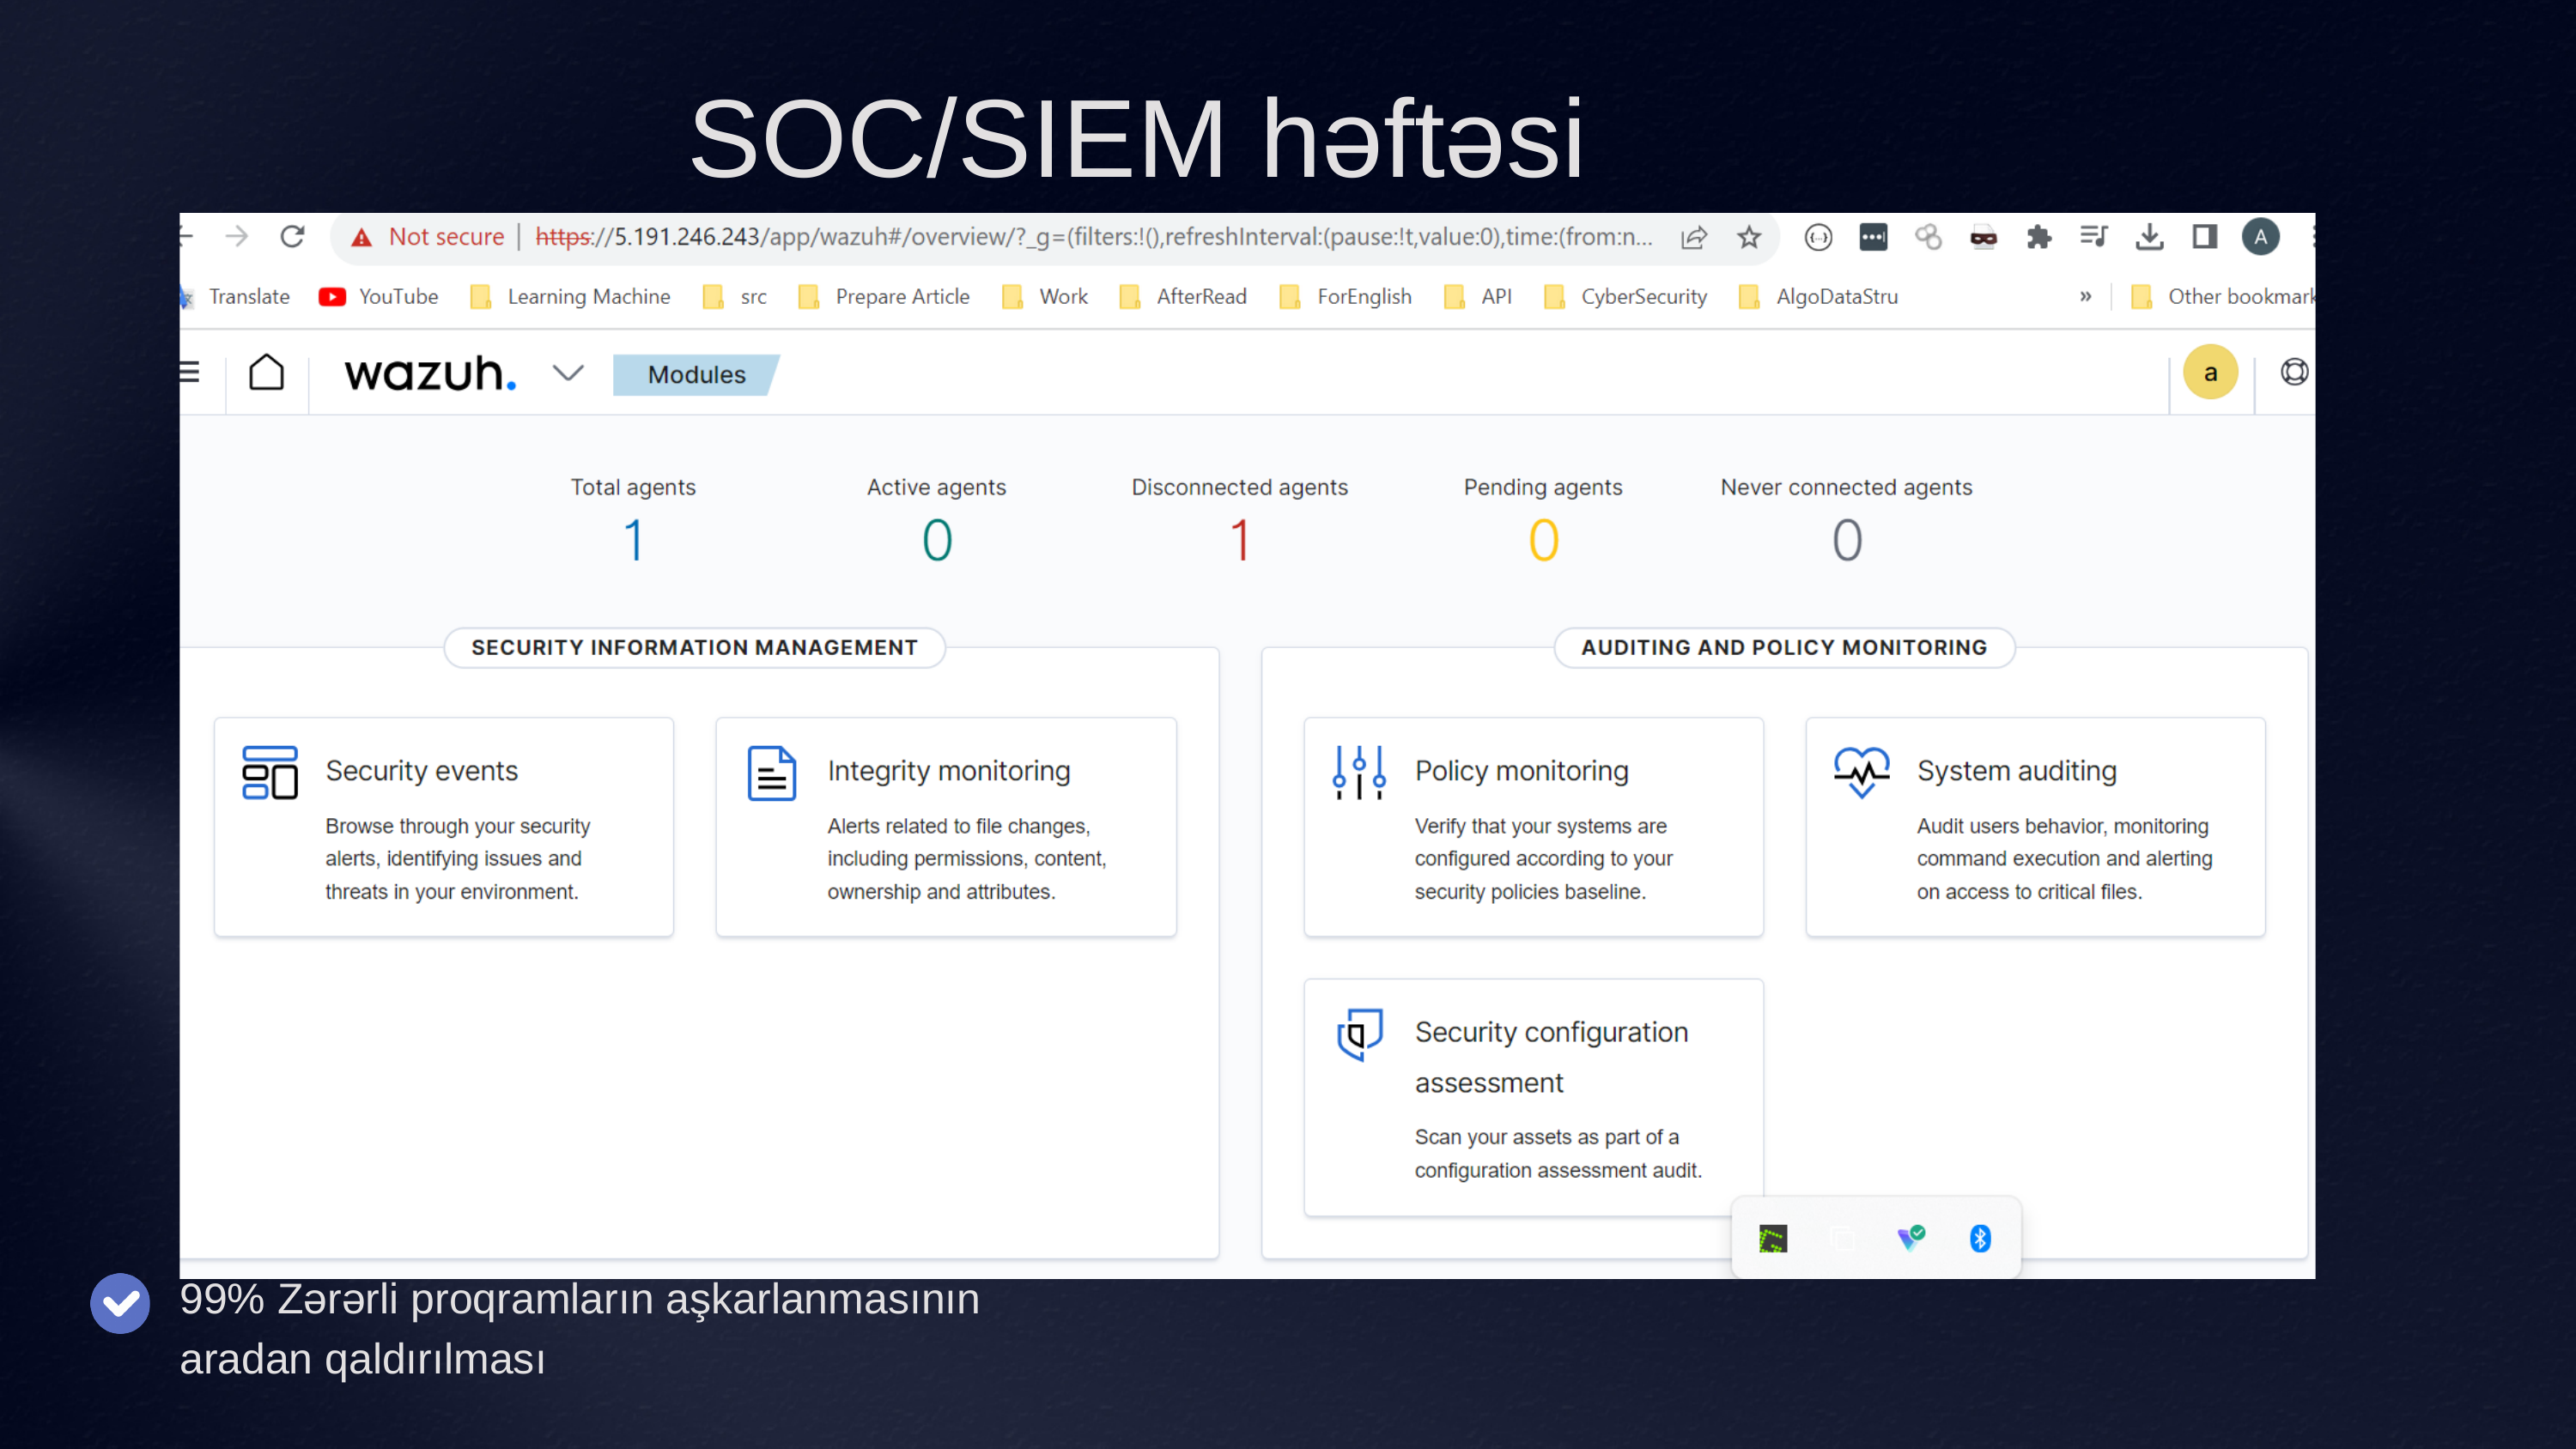

SOC/SIEM həftəsi

99% Zərərli proqramların aşkarlanmasının aradan qaldırılması